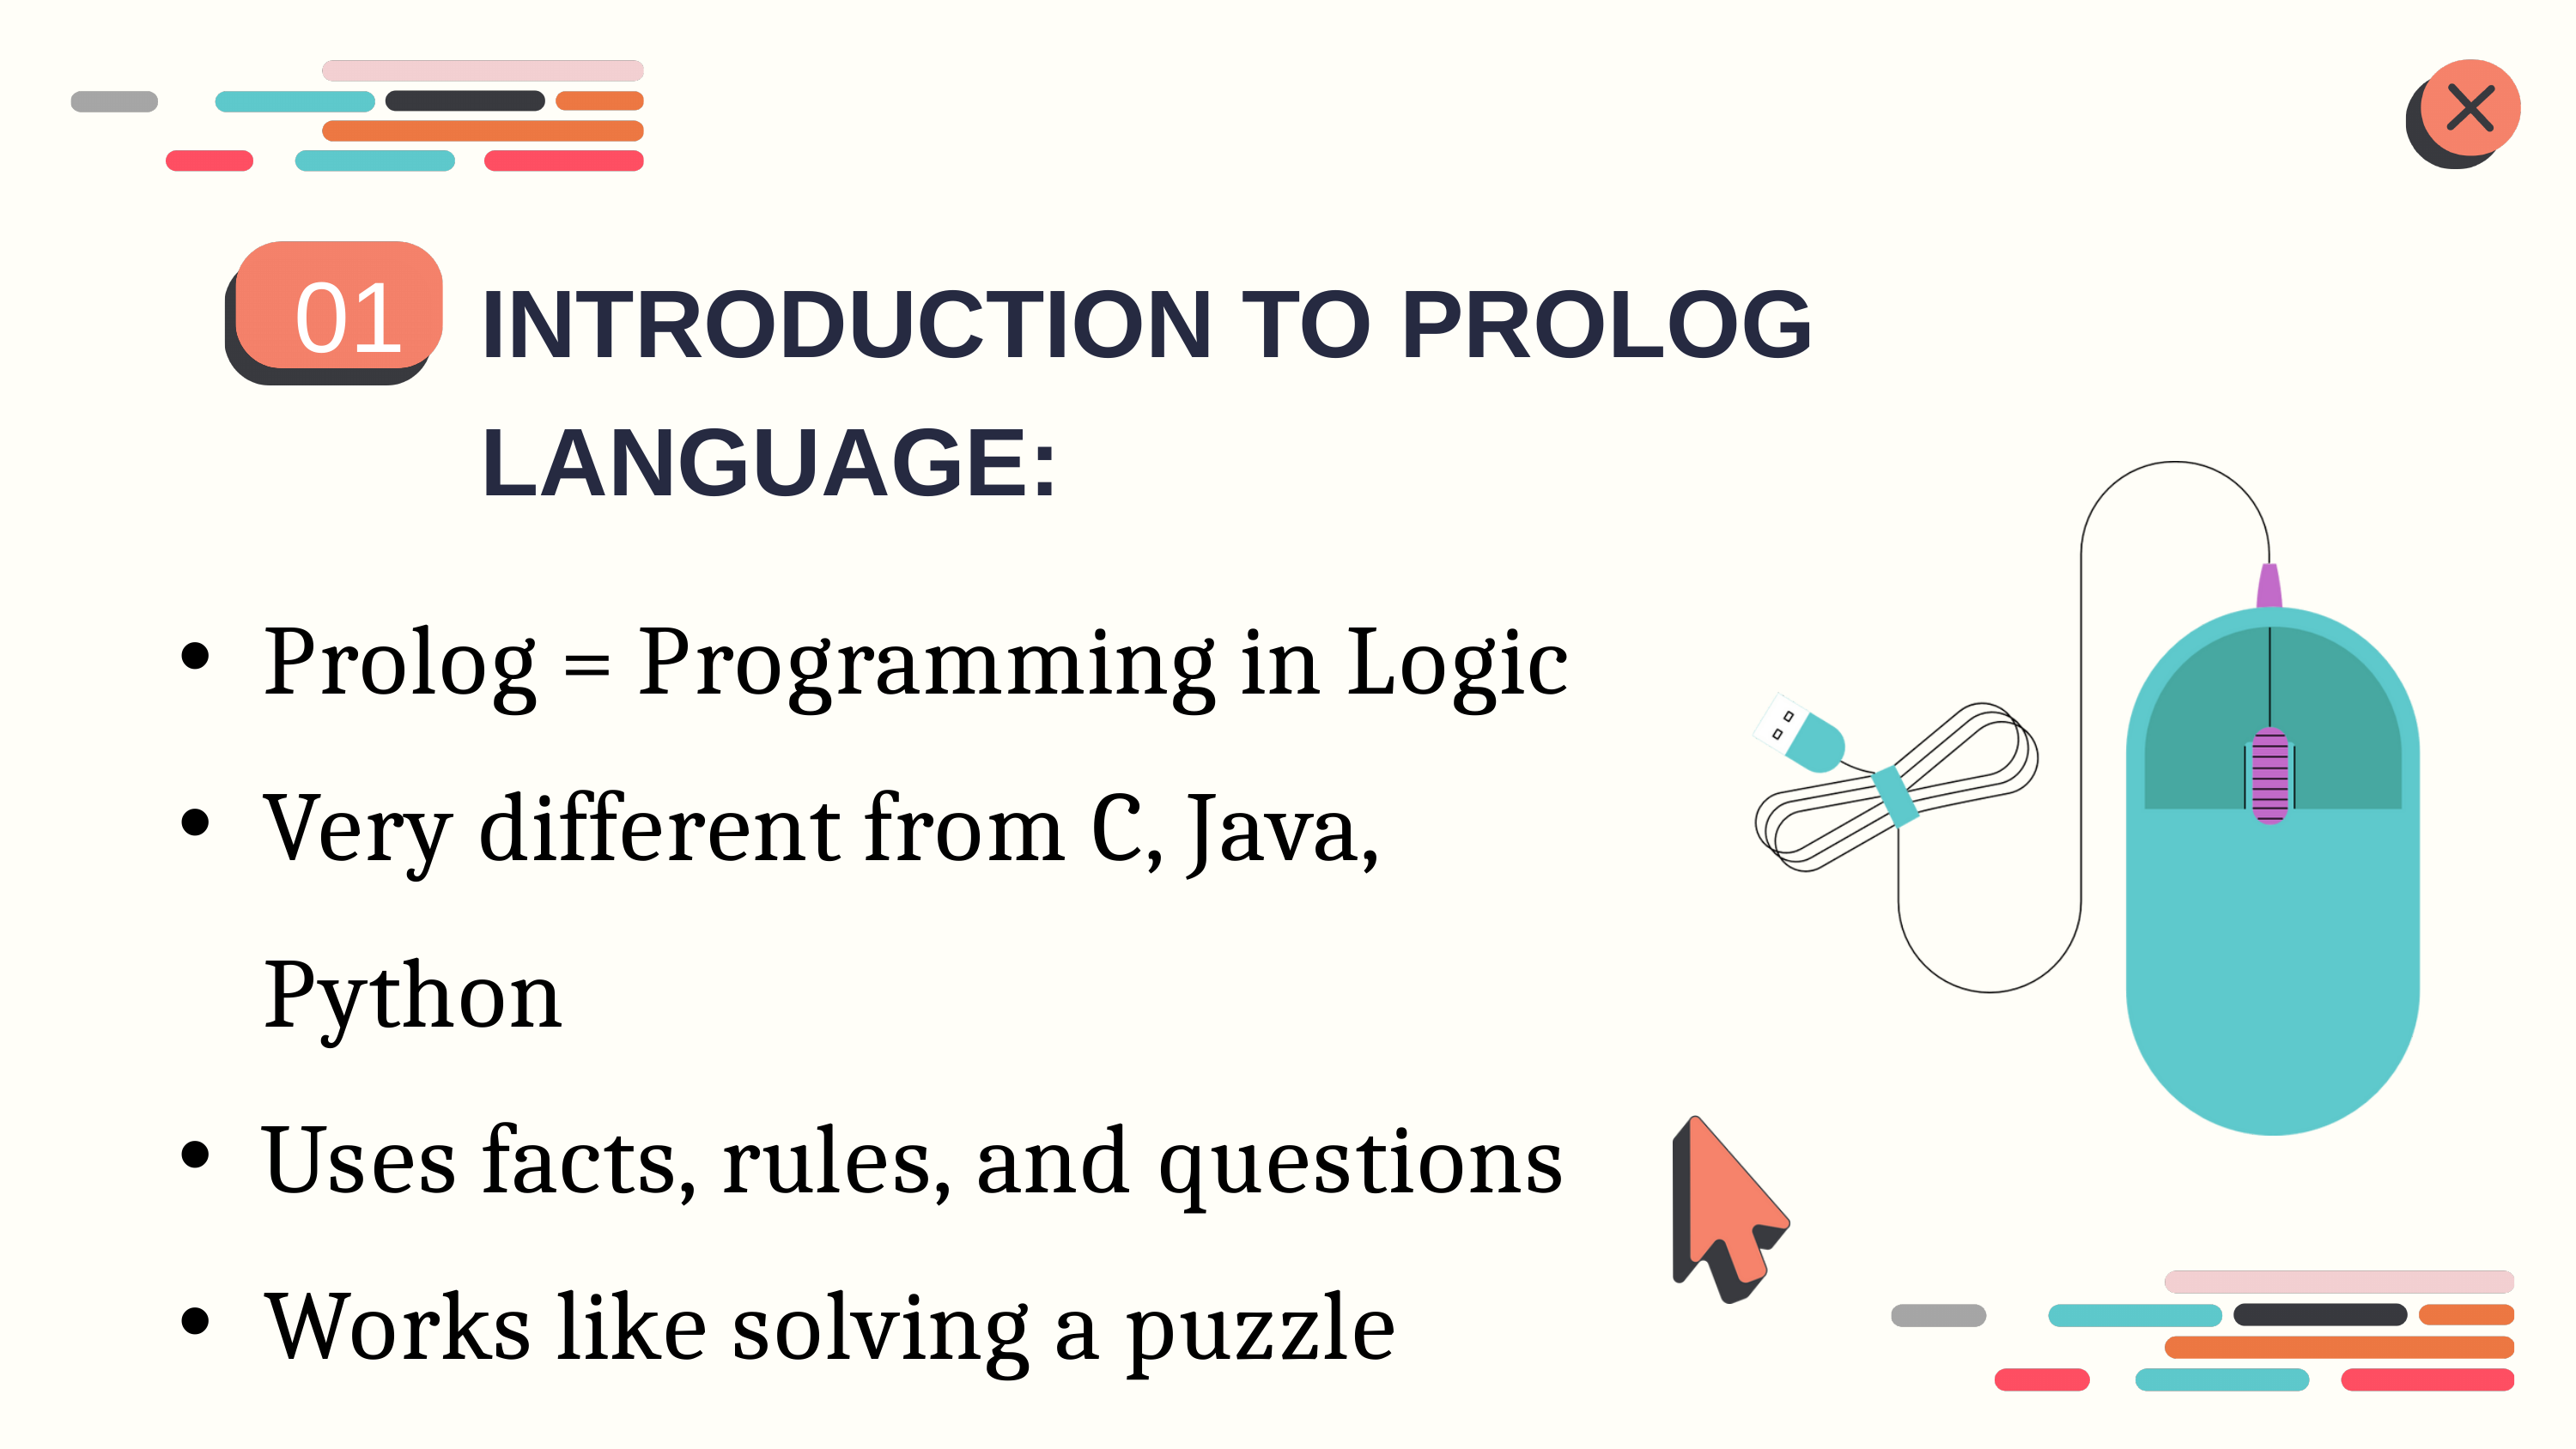

01
INTRODUCTION TO PROLOG LANGUAGE:

Prolog = Programming in Logic
Very different from C, Java, Python
Uses facts, rules, and questions
Works like solving a puzzle